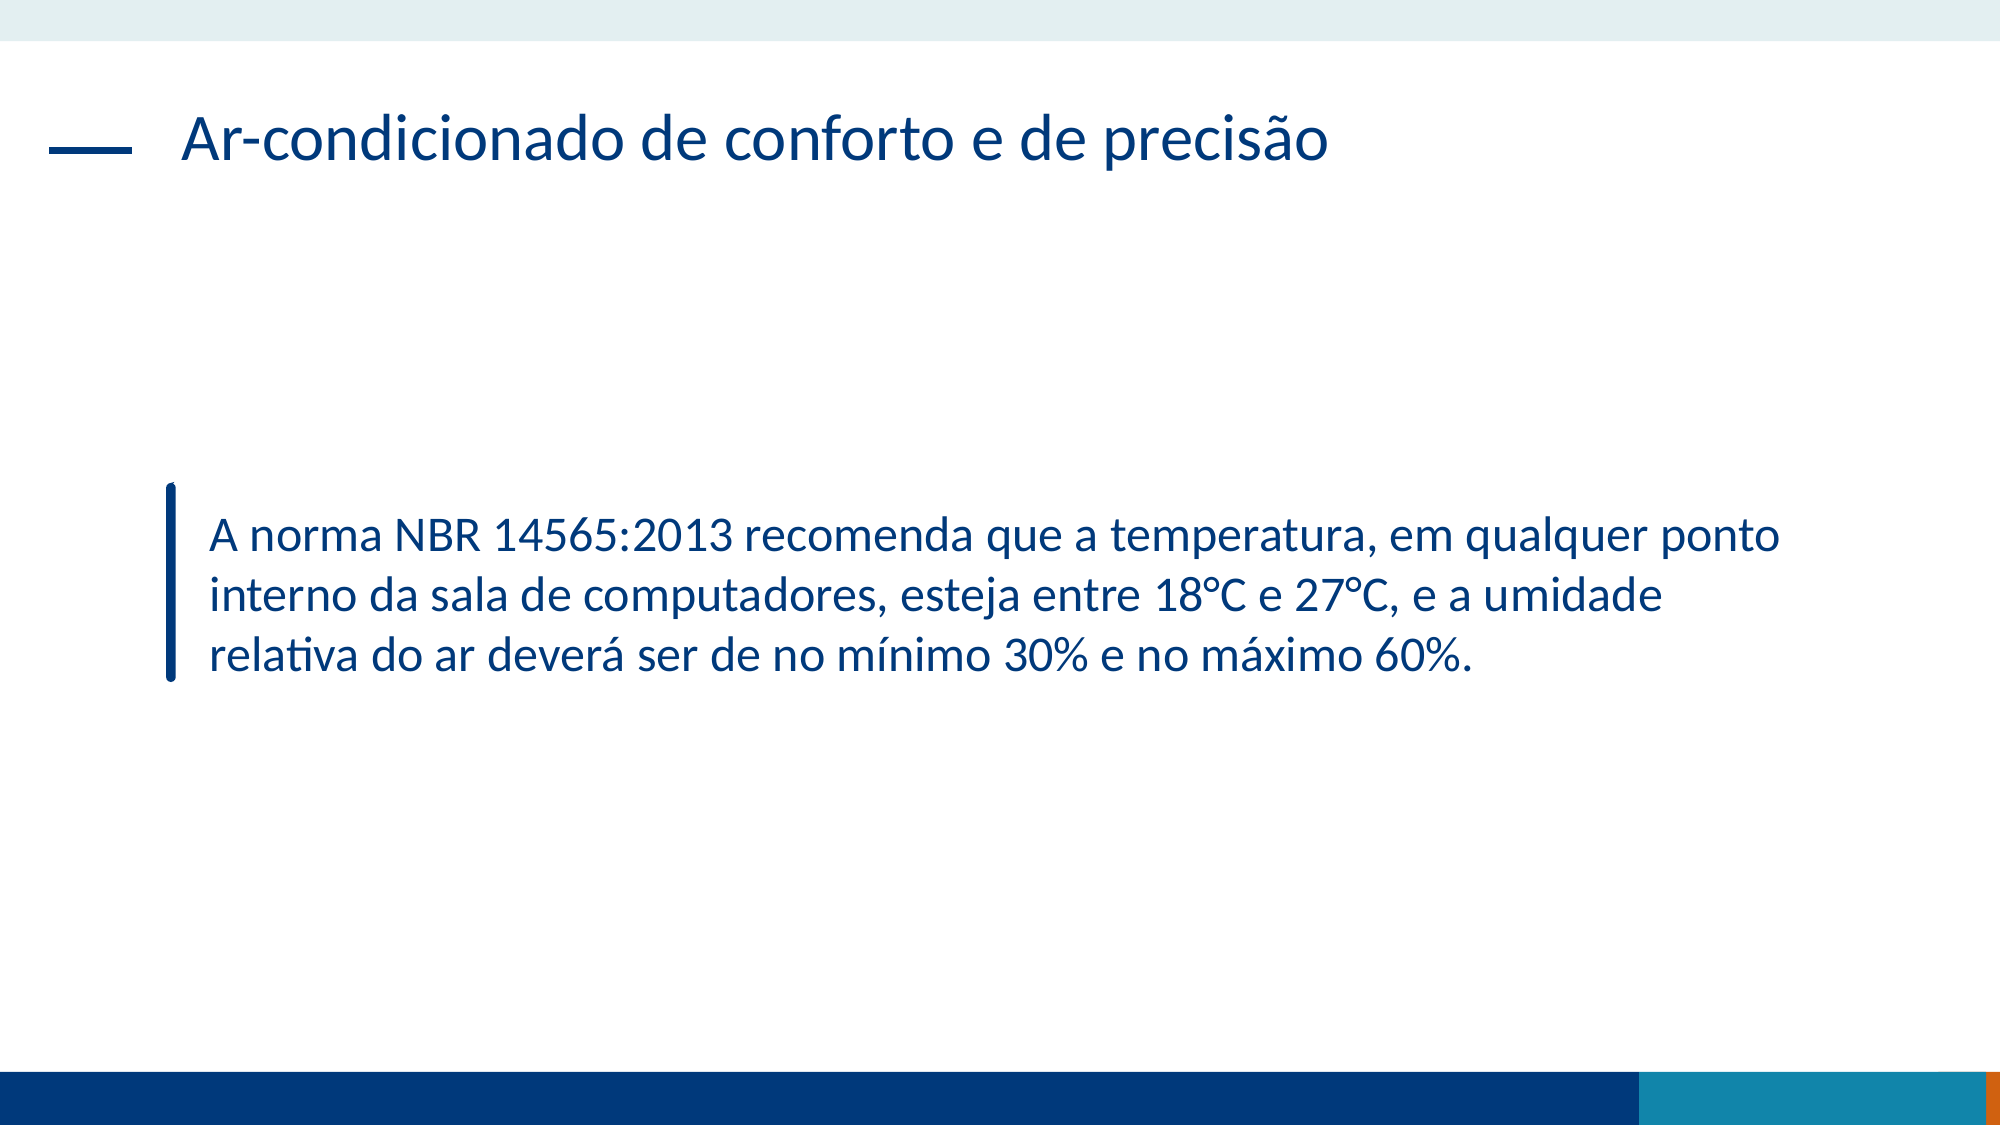

Ar-condicionado de conforto e de precisão

A norma NBR 14565:2013 recomenda que a temperatura, em qualquer ponto interno da sala de computadores, esteja entre 18°C e 27°C, e a umidade relativa do ar deverá ser de no mínimo 30% e no máximo 60%.